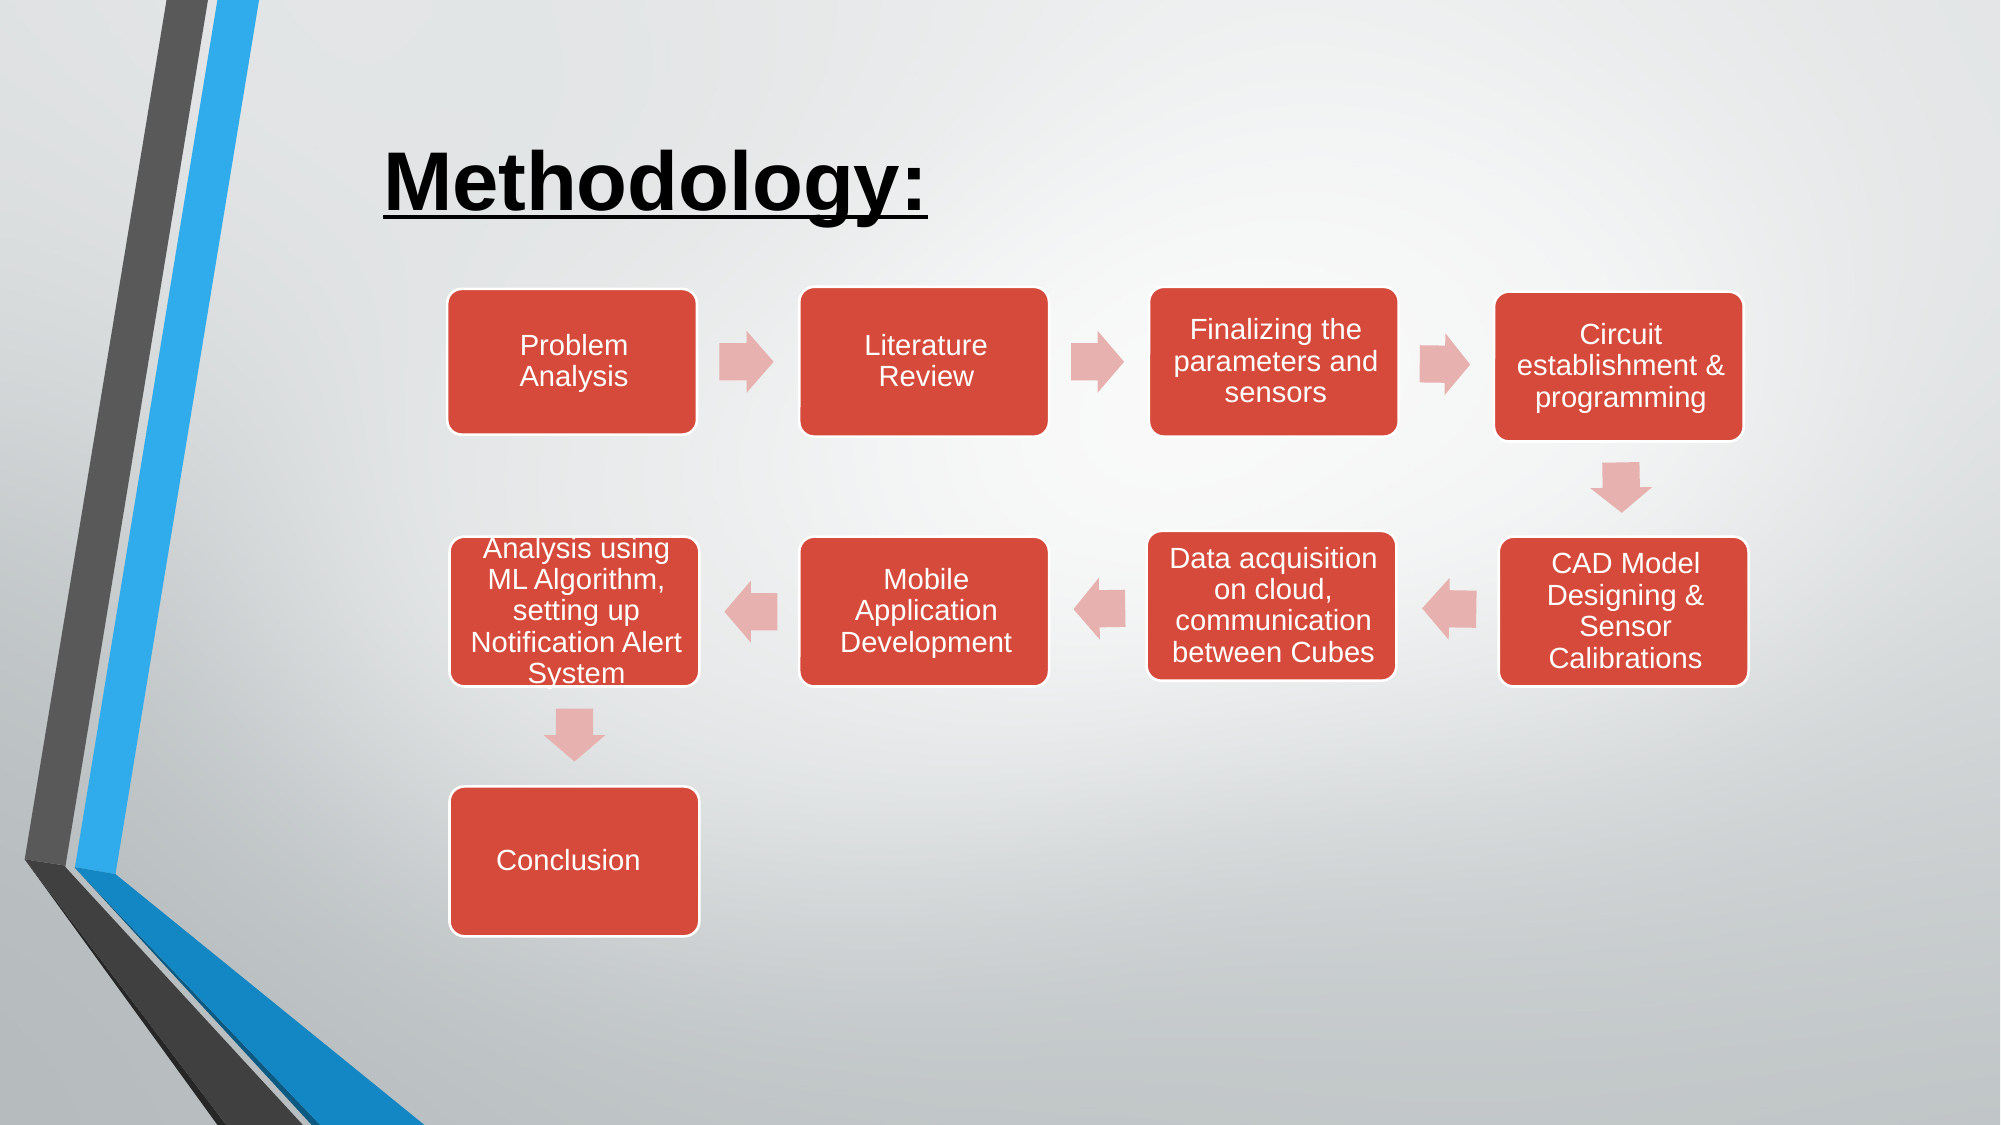

# Methodology:
Problem Analysis

Literature Review

Finalizing the parameters and sensors

Circuit establishment & programming

CAD Model Designing & Sensor Calibrations

Data acquisition on cloud, communication between Cubes

Mobile Application Development

Analysis using ML Algorithm, setting up Notification Alert System

Conclusion